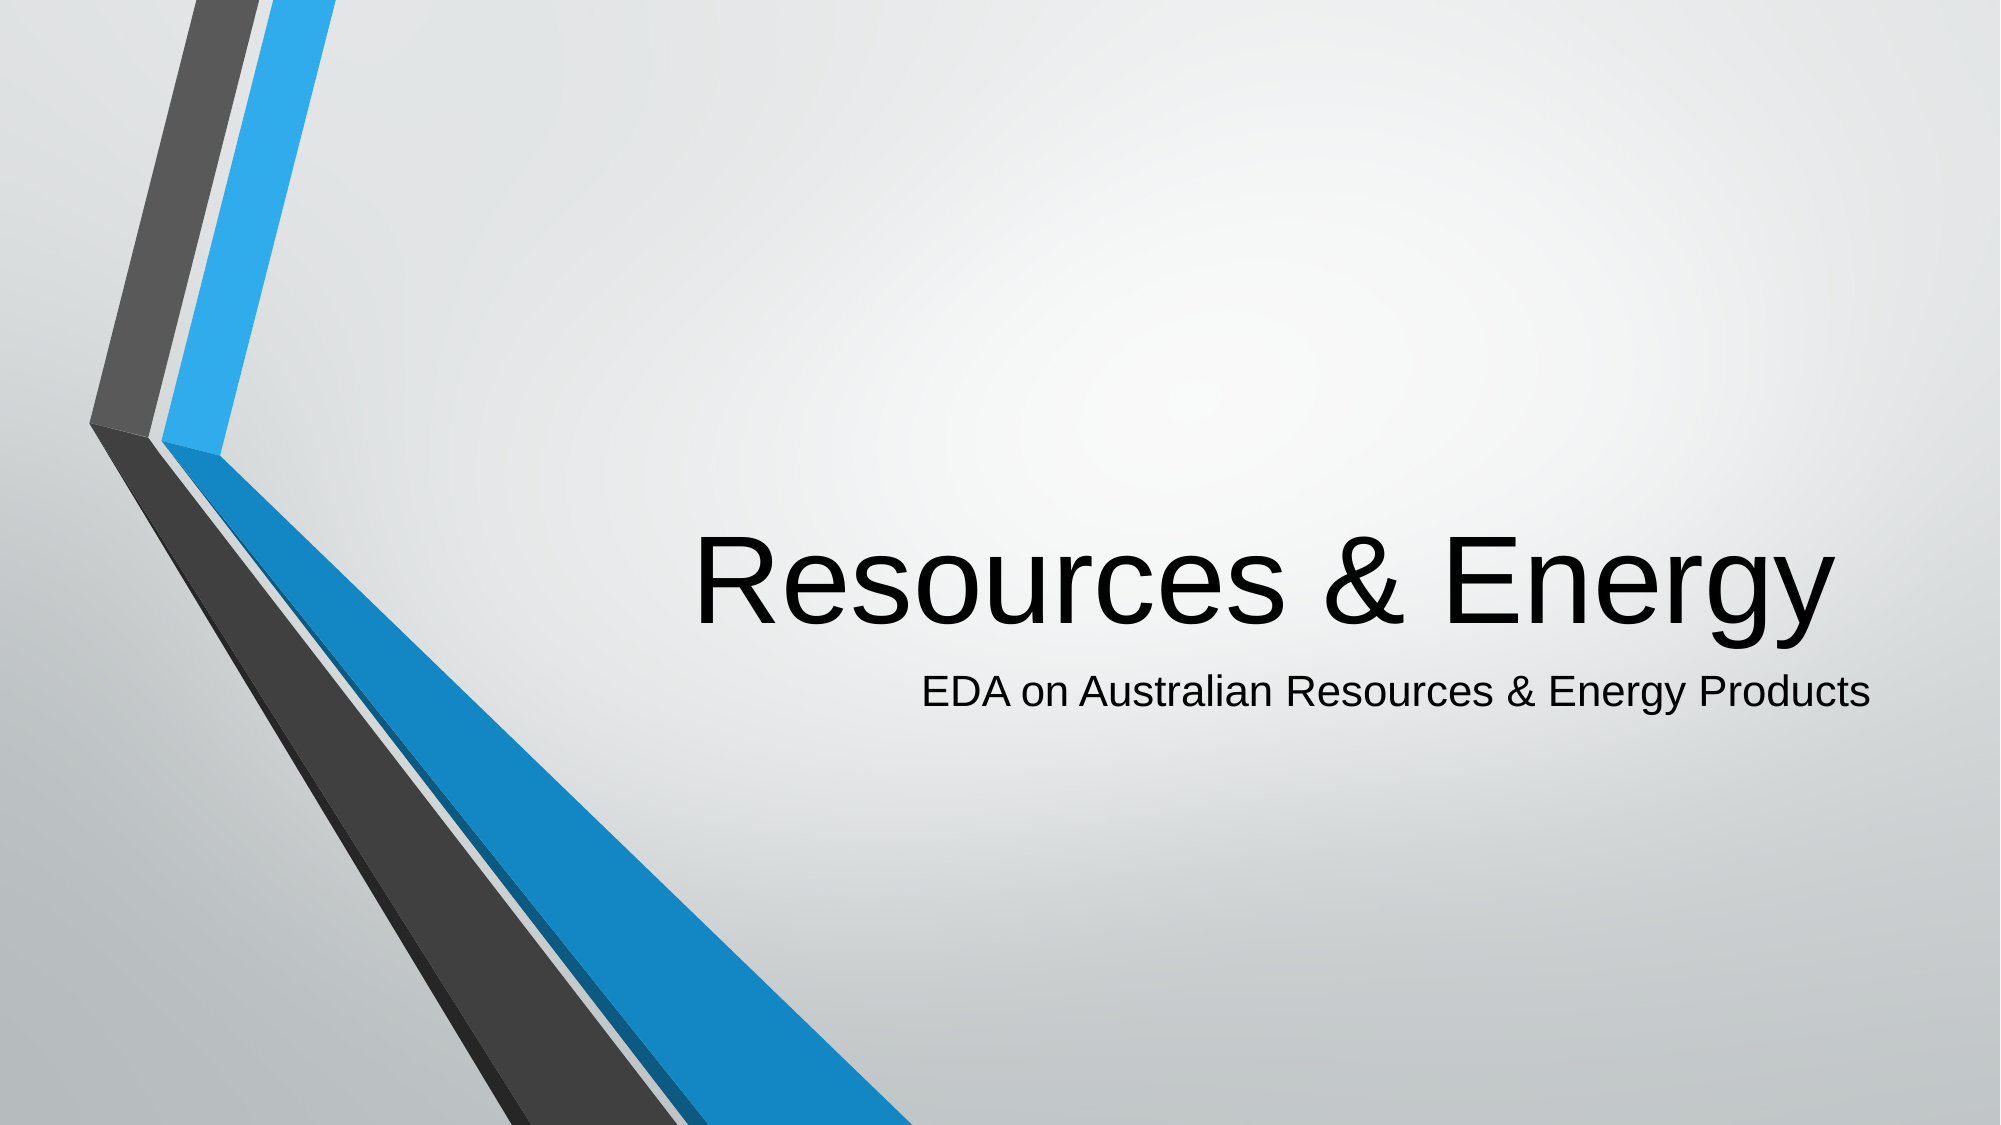

# Resources & Energy
EDA on Australian Resources & Energy Products